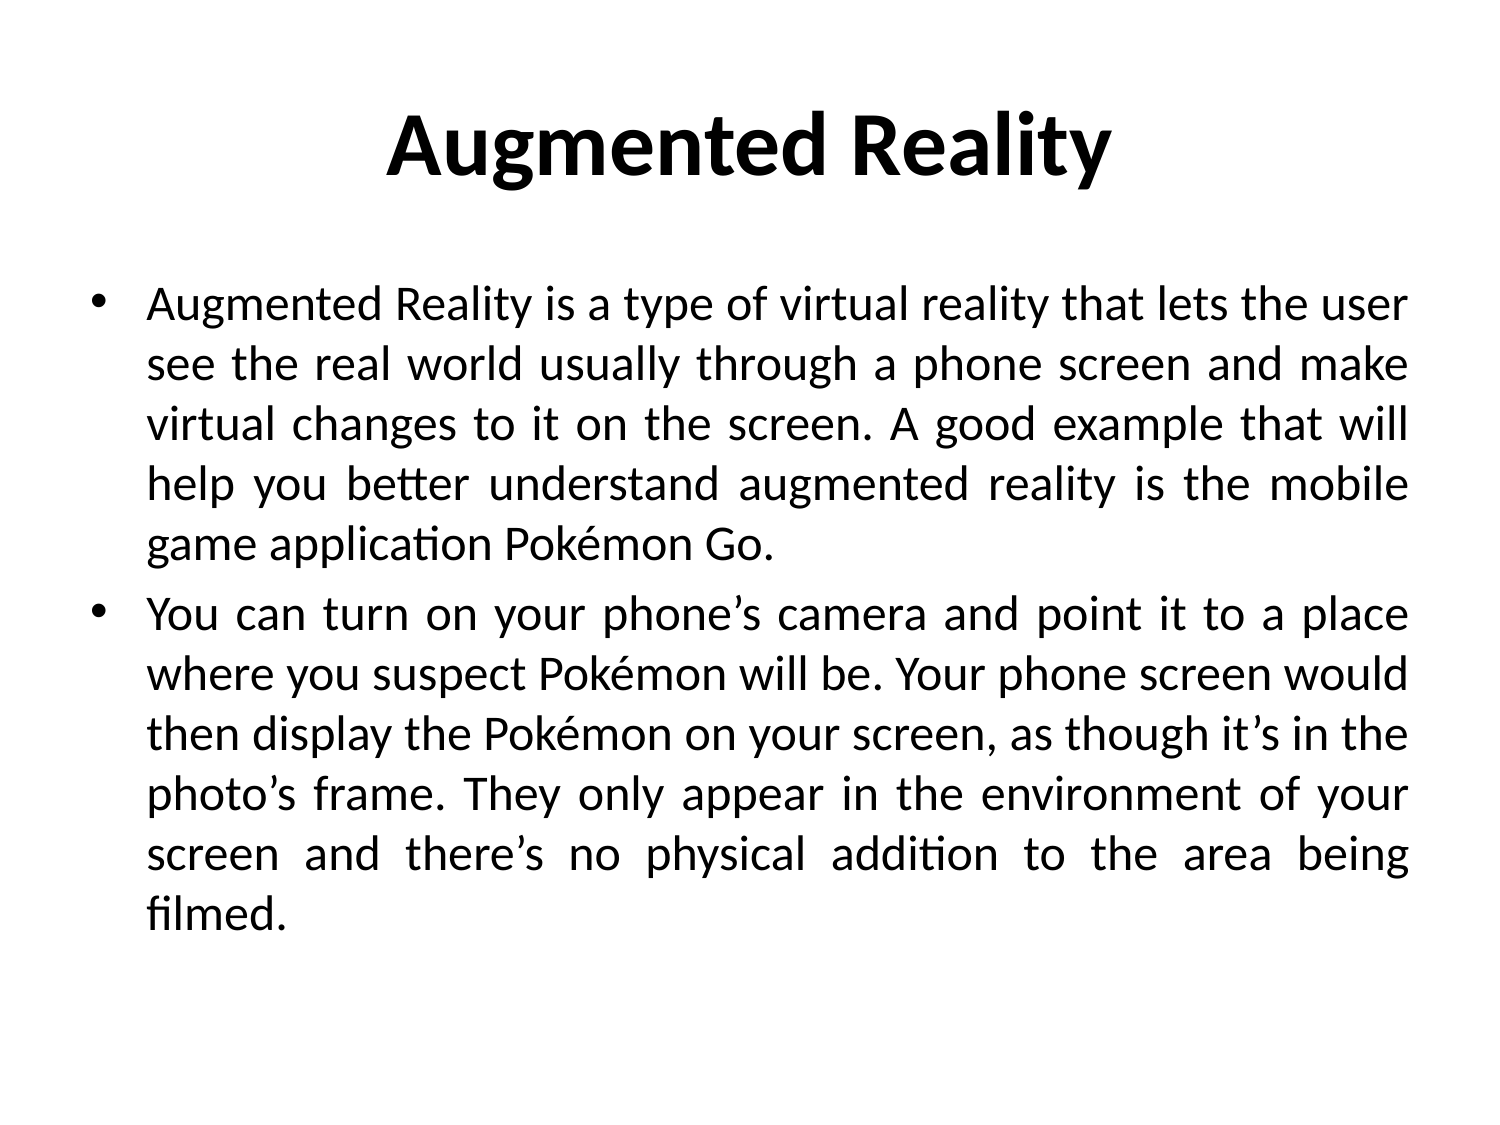

# Augmented Reality
Augmented Reality is a type of virtual reality that lets the user see the real world usually through a phone screen and make virtual changes to it on the screen. A good example that will help you better understand augmented reality is the mobile game application Pokémon Go.
You can turn on your phone’s camera and point it to a place where you suspect Pokémon will be. Your phone screen would then display the Pokémon on your screen, as though it’s in the photo’s frame. They only appear in the environment of your screen and there’s no physical addition to the area being filmed.